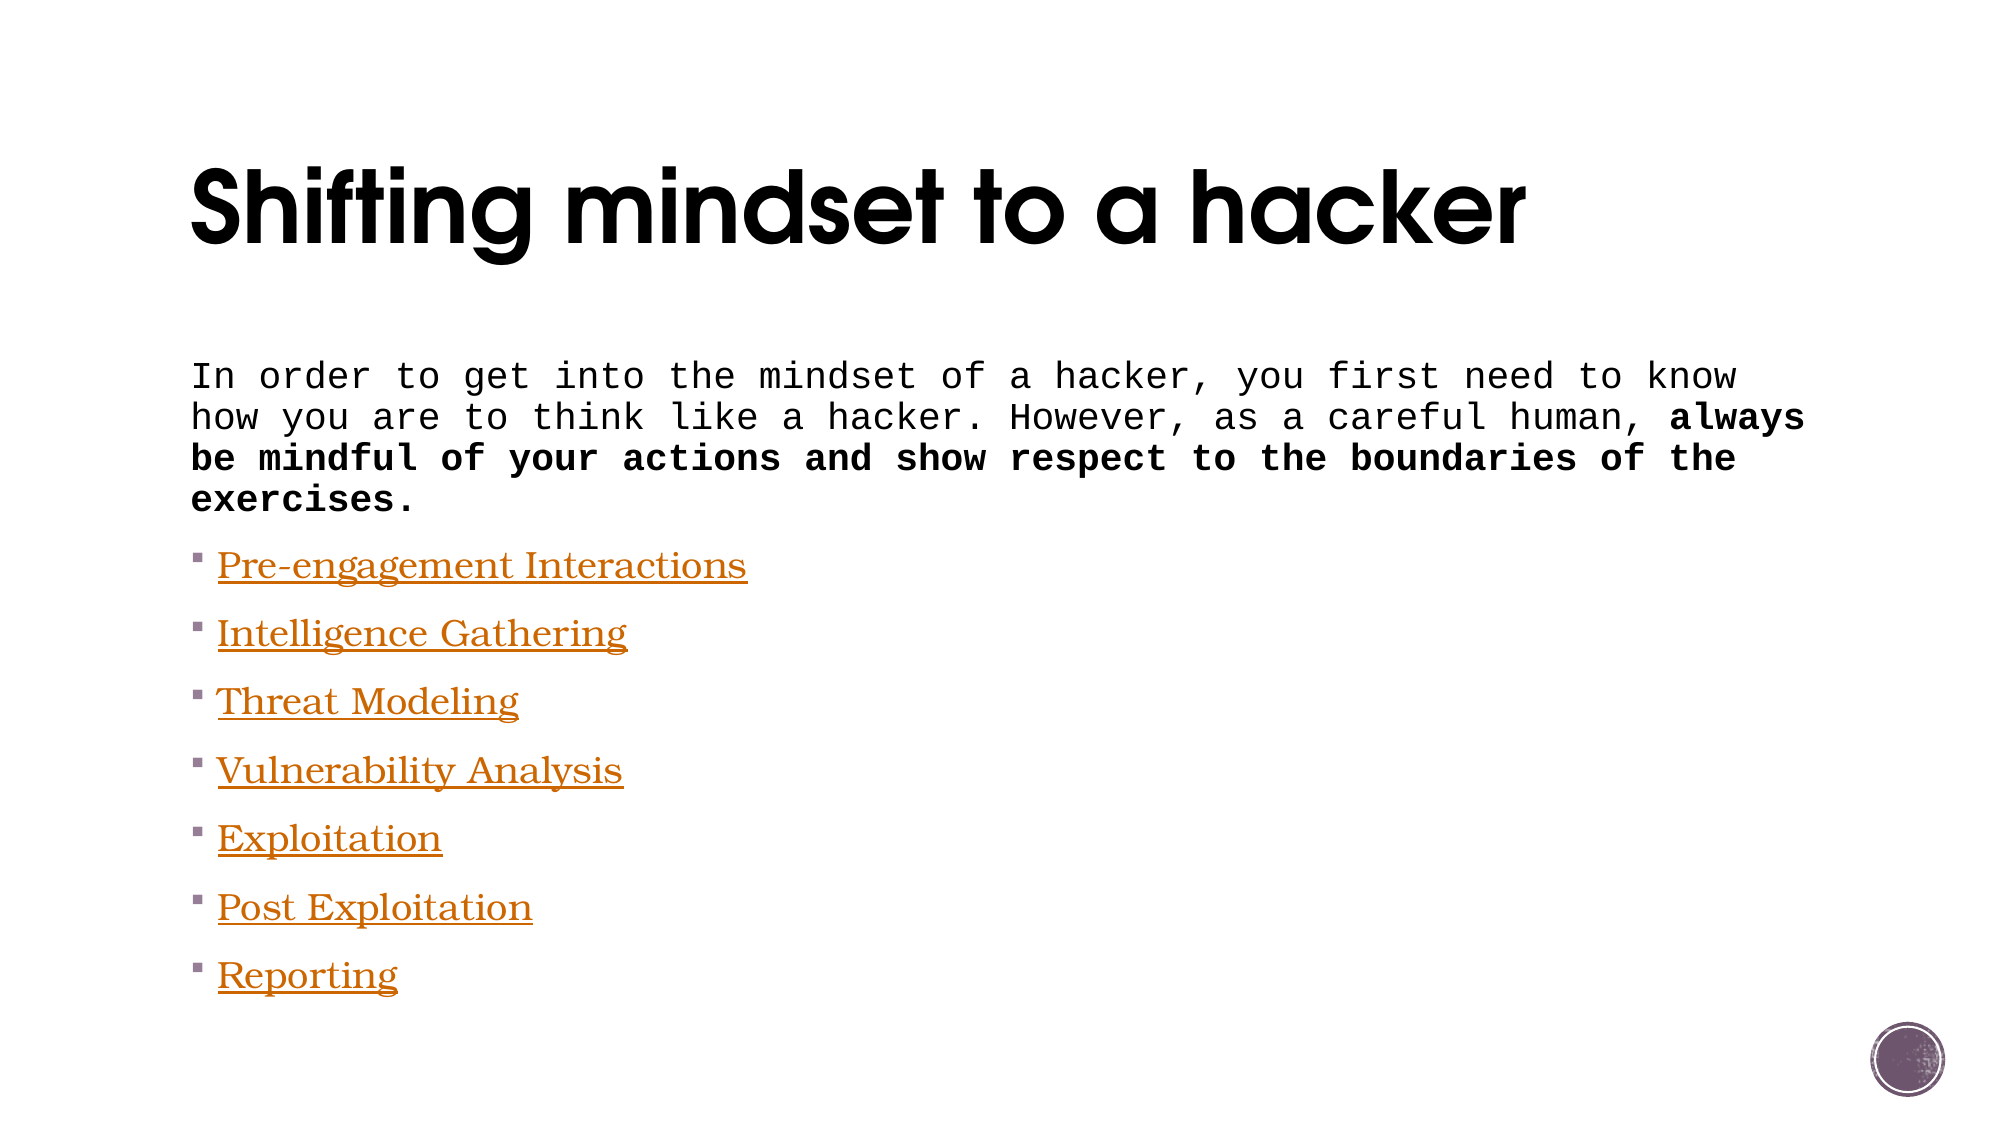

# Shifting mindset to a hacker
In order to get into the mindset of a hacker, you first need to know how you are to think like a hacker. However, as a careful human, always be mindful of your actions and show respect to the boundaries of the exercises.
Pre-engagement Interactions
Intelligence Gathering
Threat Modeling
Vulnerability Analysis
Exploitation
Post Exploitation
Reporting